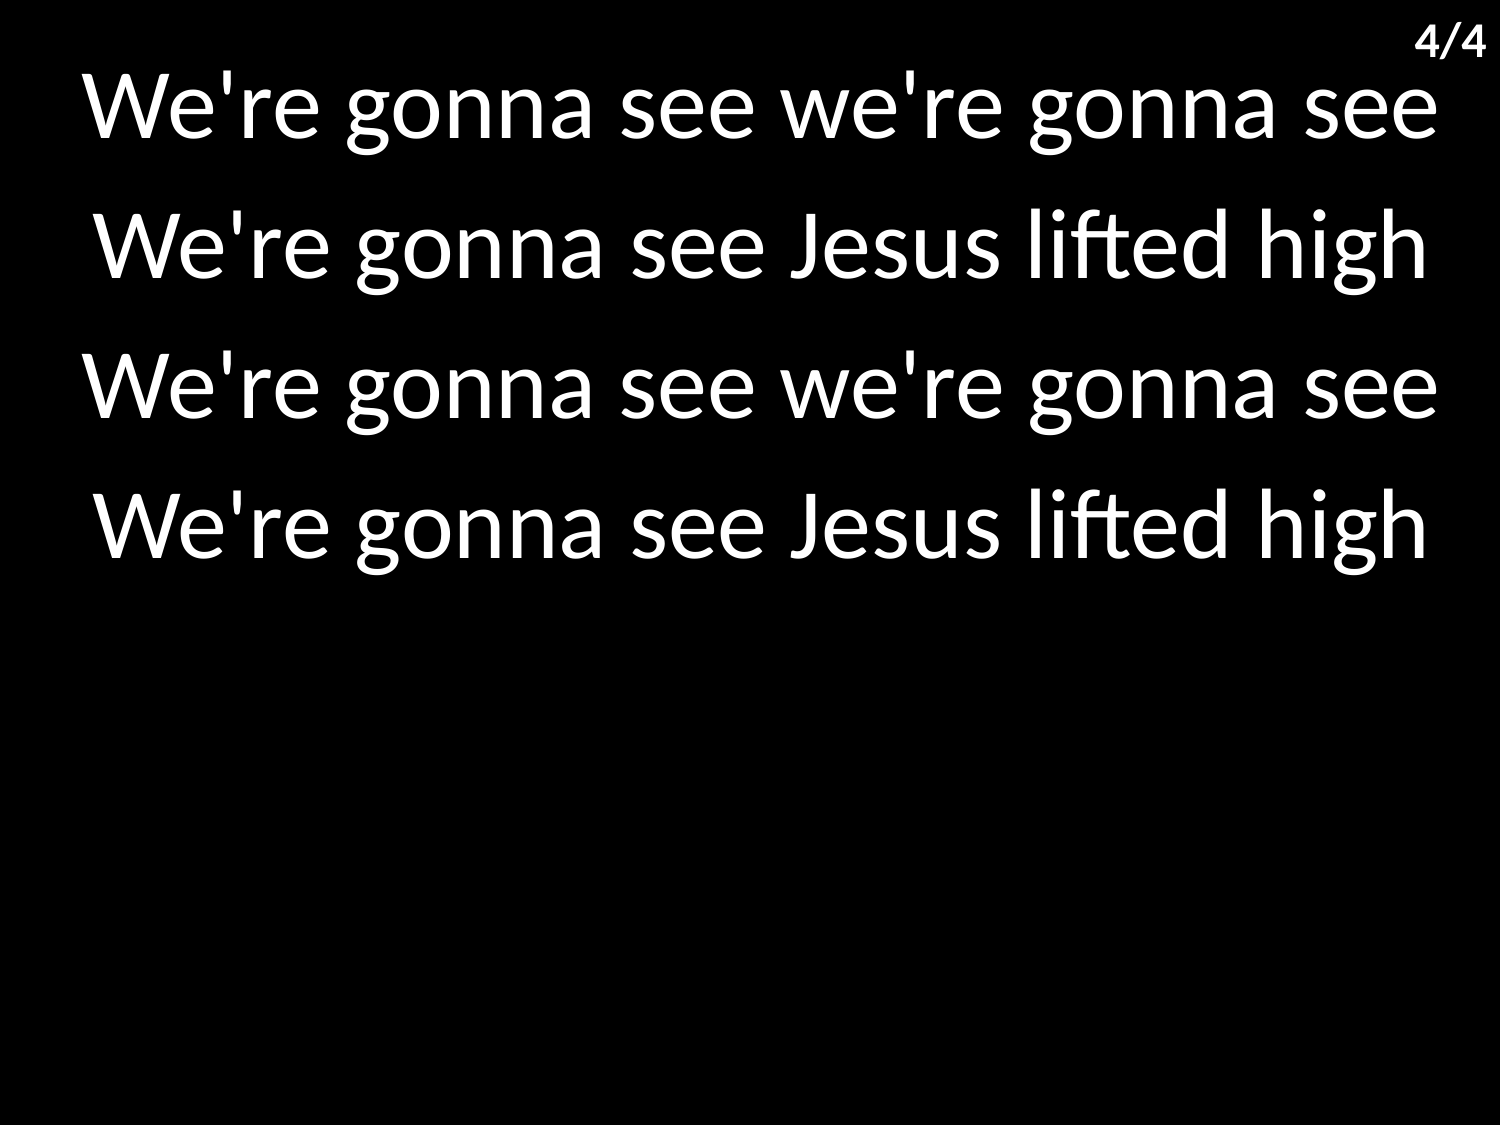

4/4
We're gonna see we're gonna see
We're gonna see Jesus lifted high
We're gonna see we're gonna see
We're gonna see Jesus lifted high